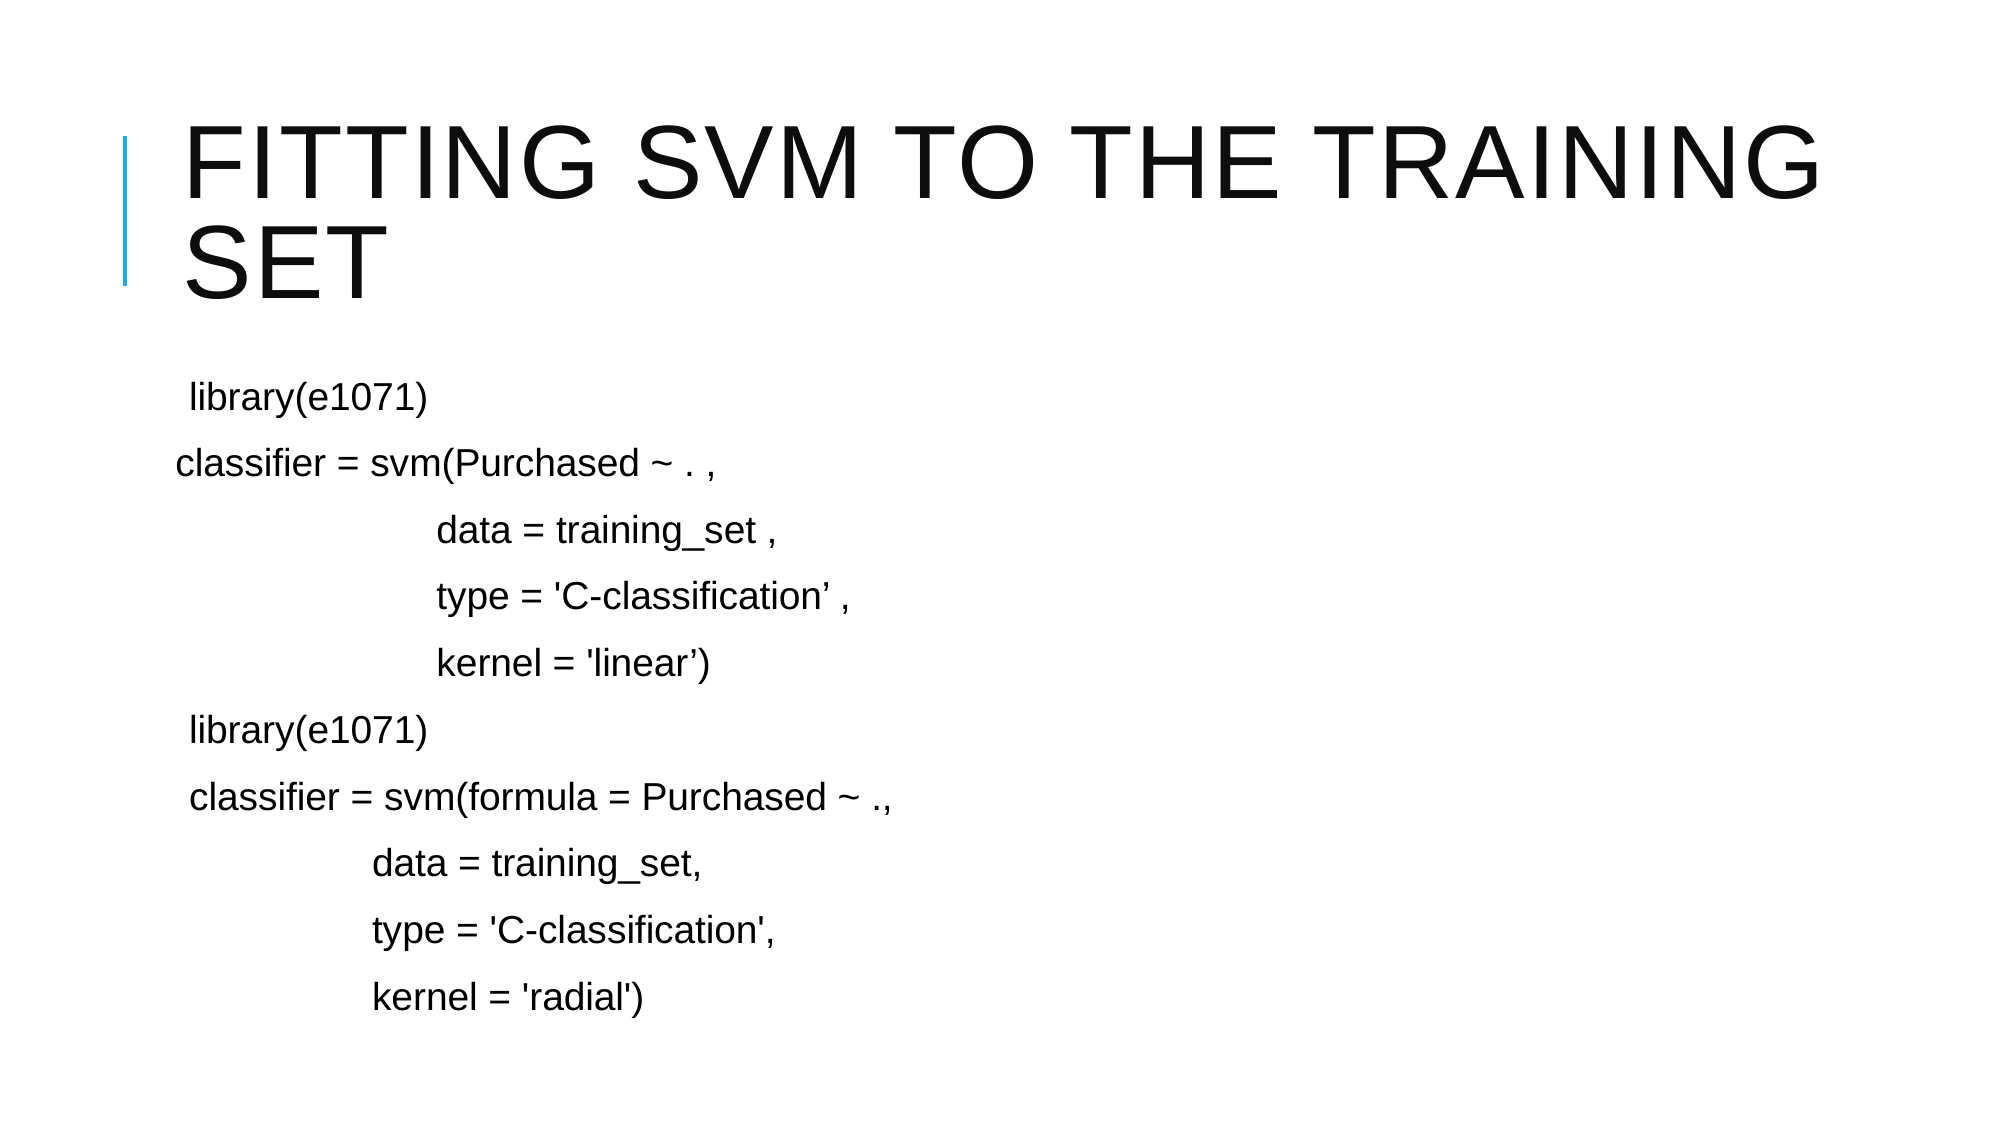

# Fitting SVM to the Training set
library(e1071)
classifier = svm(Purchased ~ . ,
                       data = training_set ,
                       type = 'C-classification’ ,
                       kernel = 'linear’)
library(e1071)
classifier = svm(formula = Purchased ~ .,
                 data = training_set,
                 type = 'C-classification',
                 kernel = 'radial')